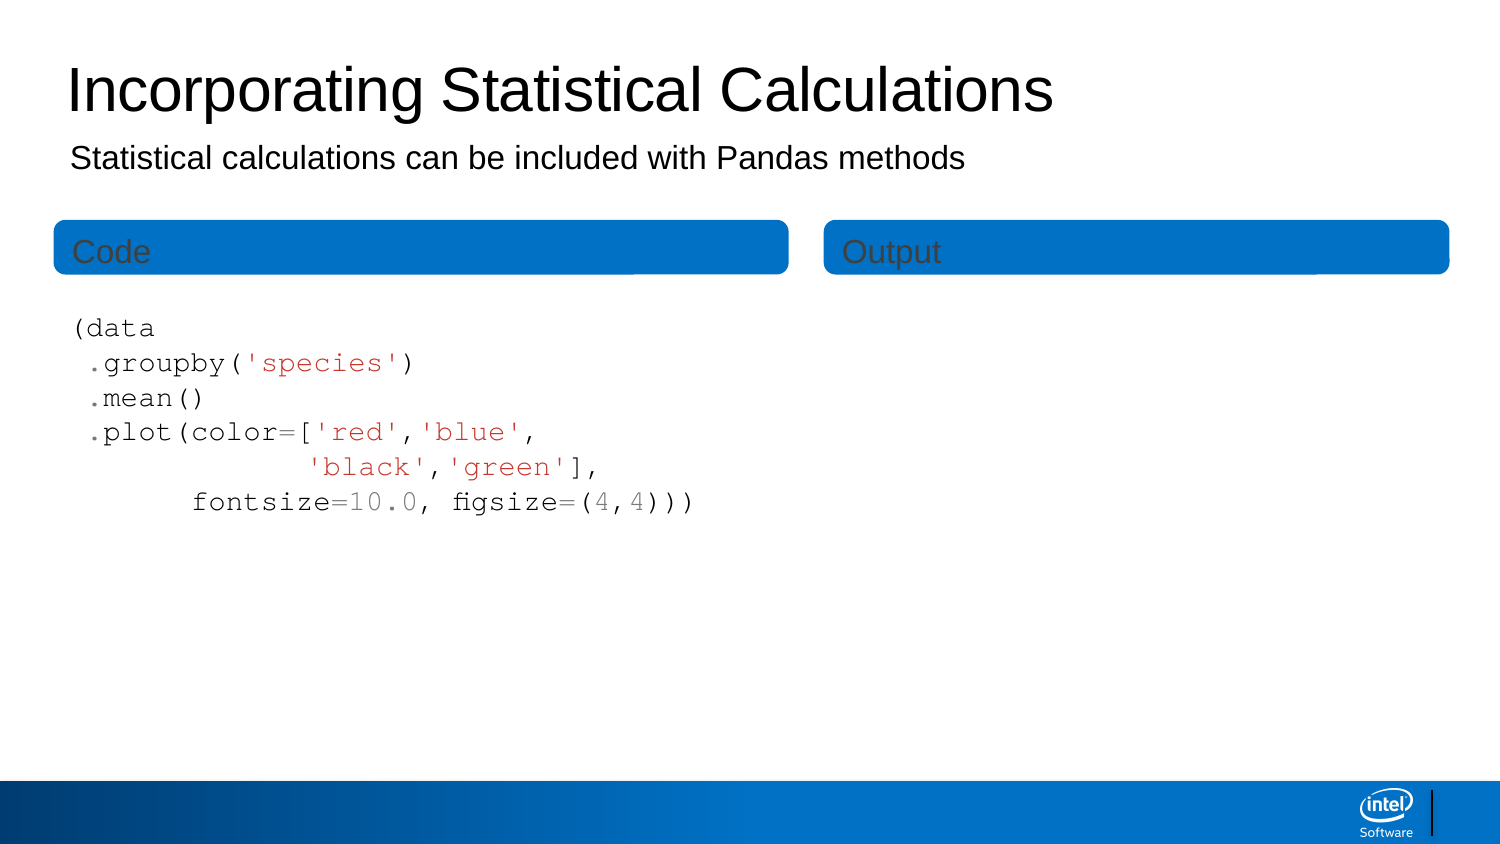

Incorporating Statistical Calculations
Statistical calculations can be included with Pandas methods
Code
Output
(data
 .groupby('species')
 .mean()
 .plot(color=['red','blue',
  	     'black','green'],
       fontsize=10.0, figsize=(4,4)))